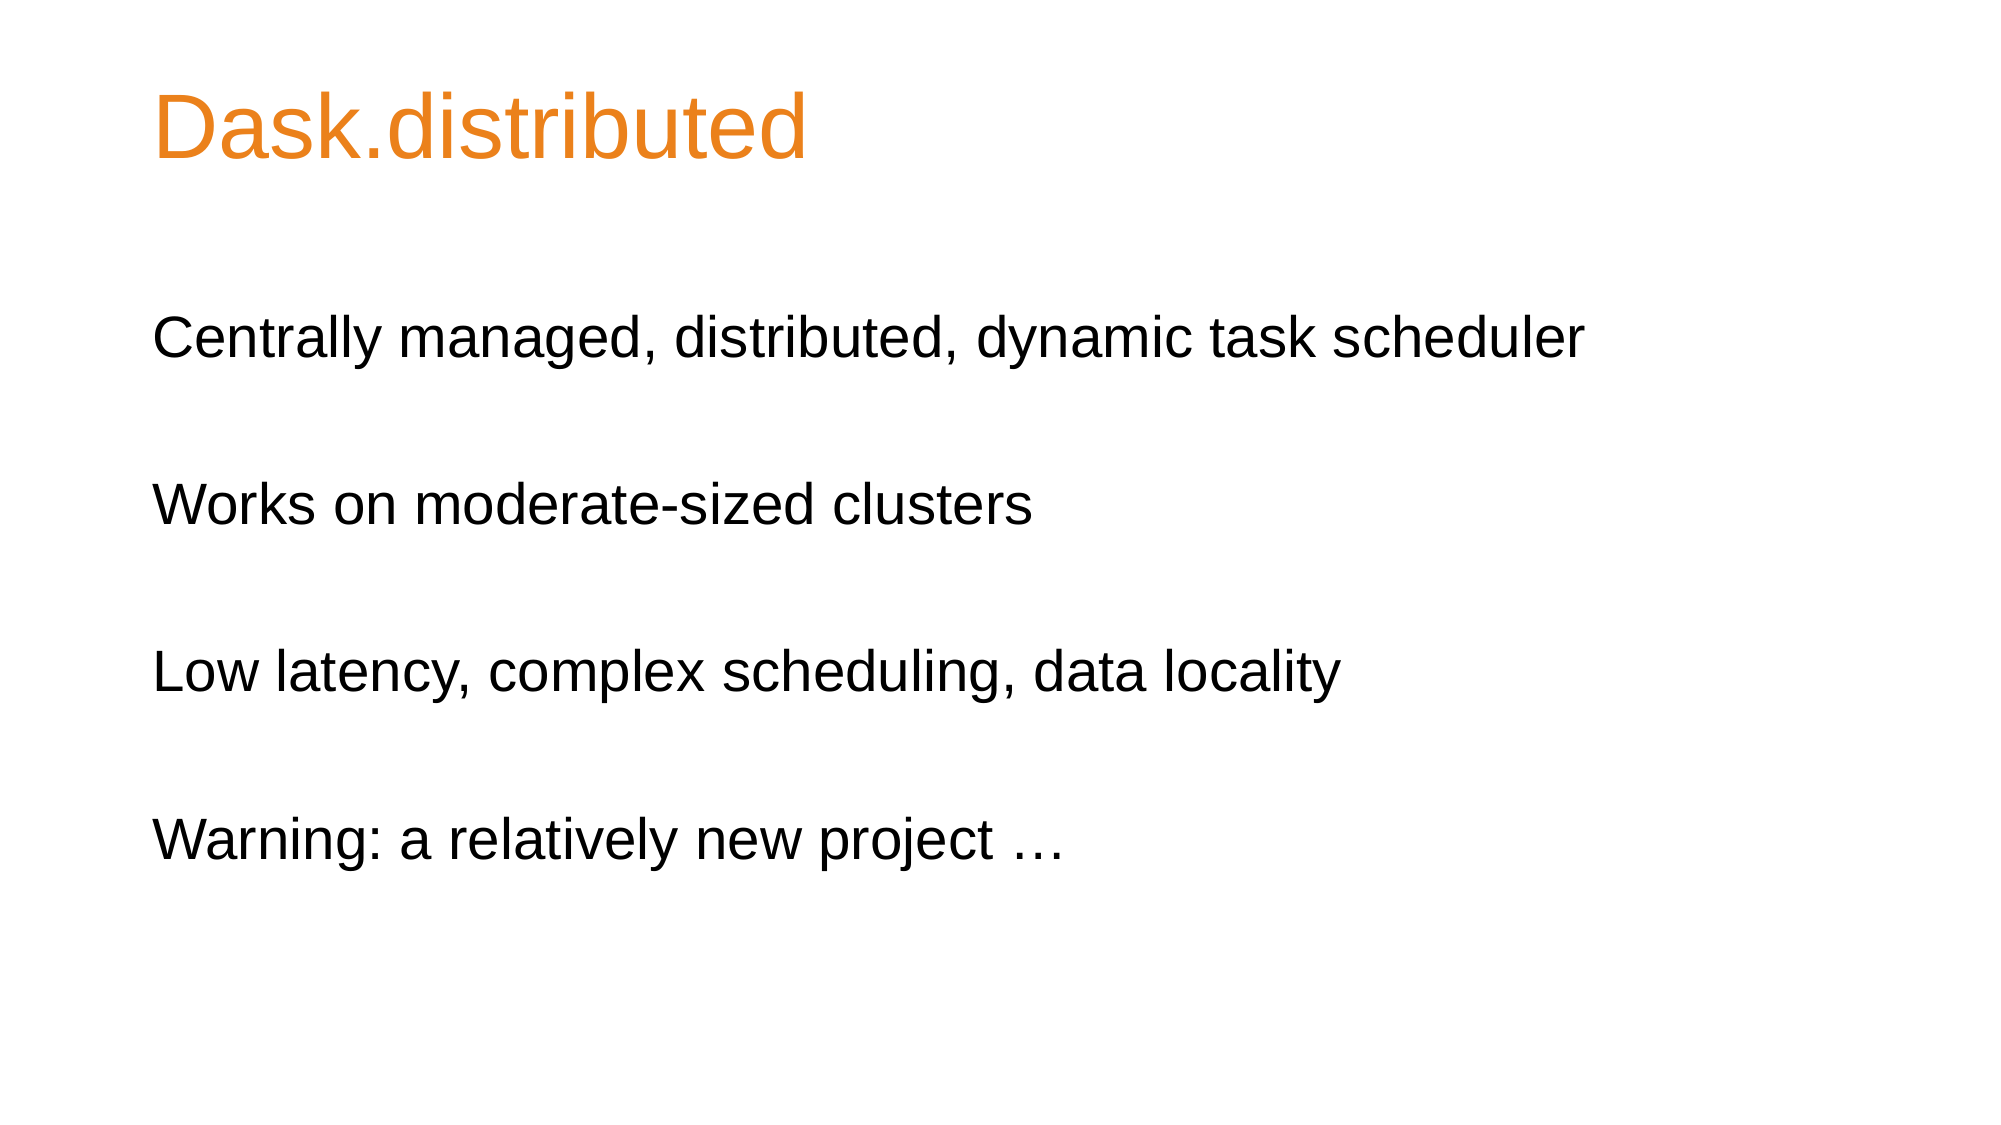

# Dask.distributed
Centrally managed, distributed, dynamic task scheduler

Works on moderate-sized clusters

Low latency, complex scheduling, data locality

Warning: a relatively new project …